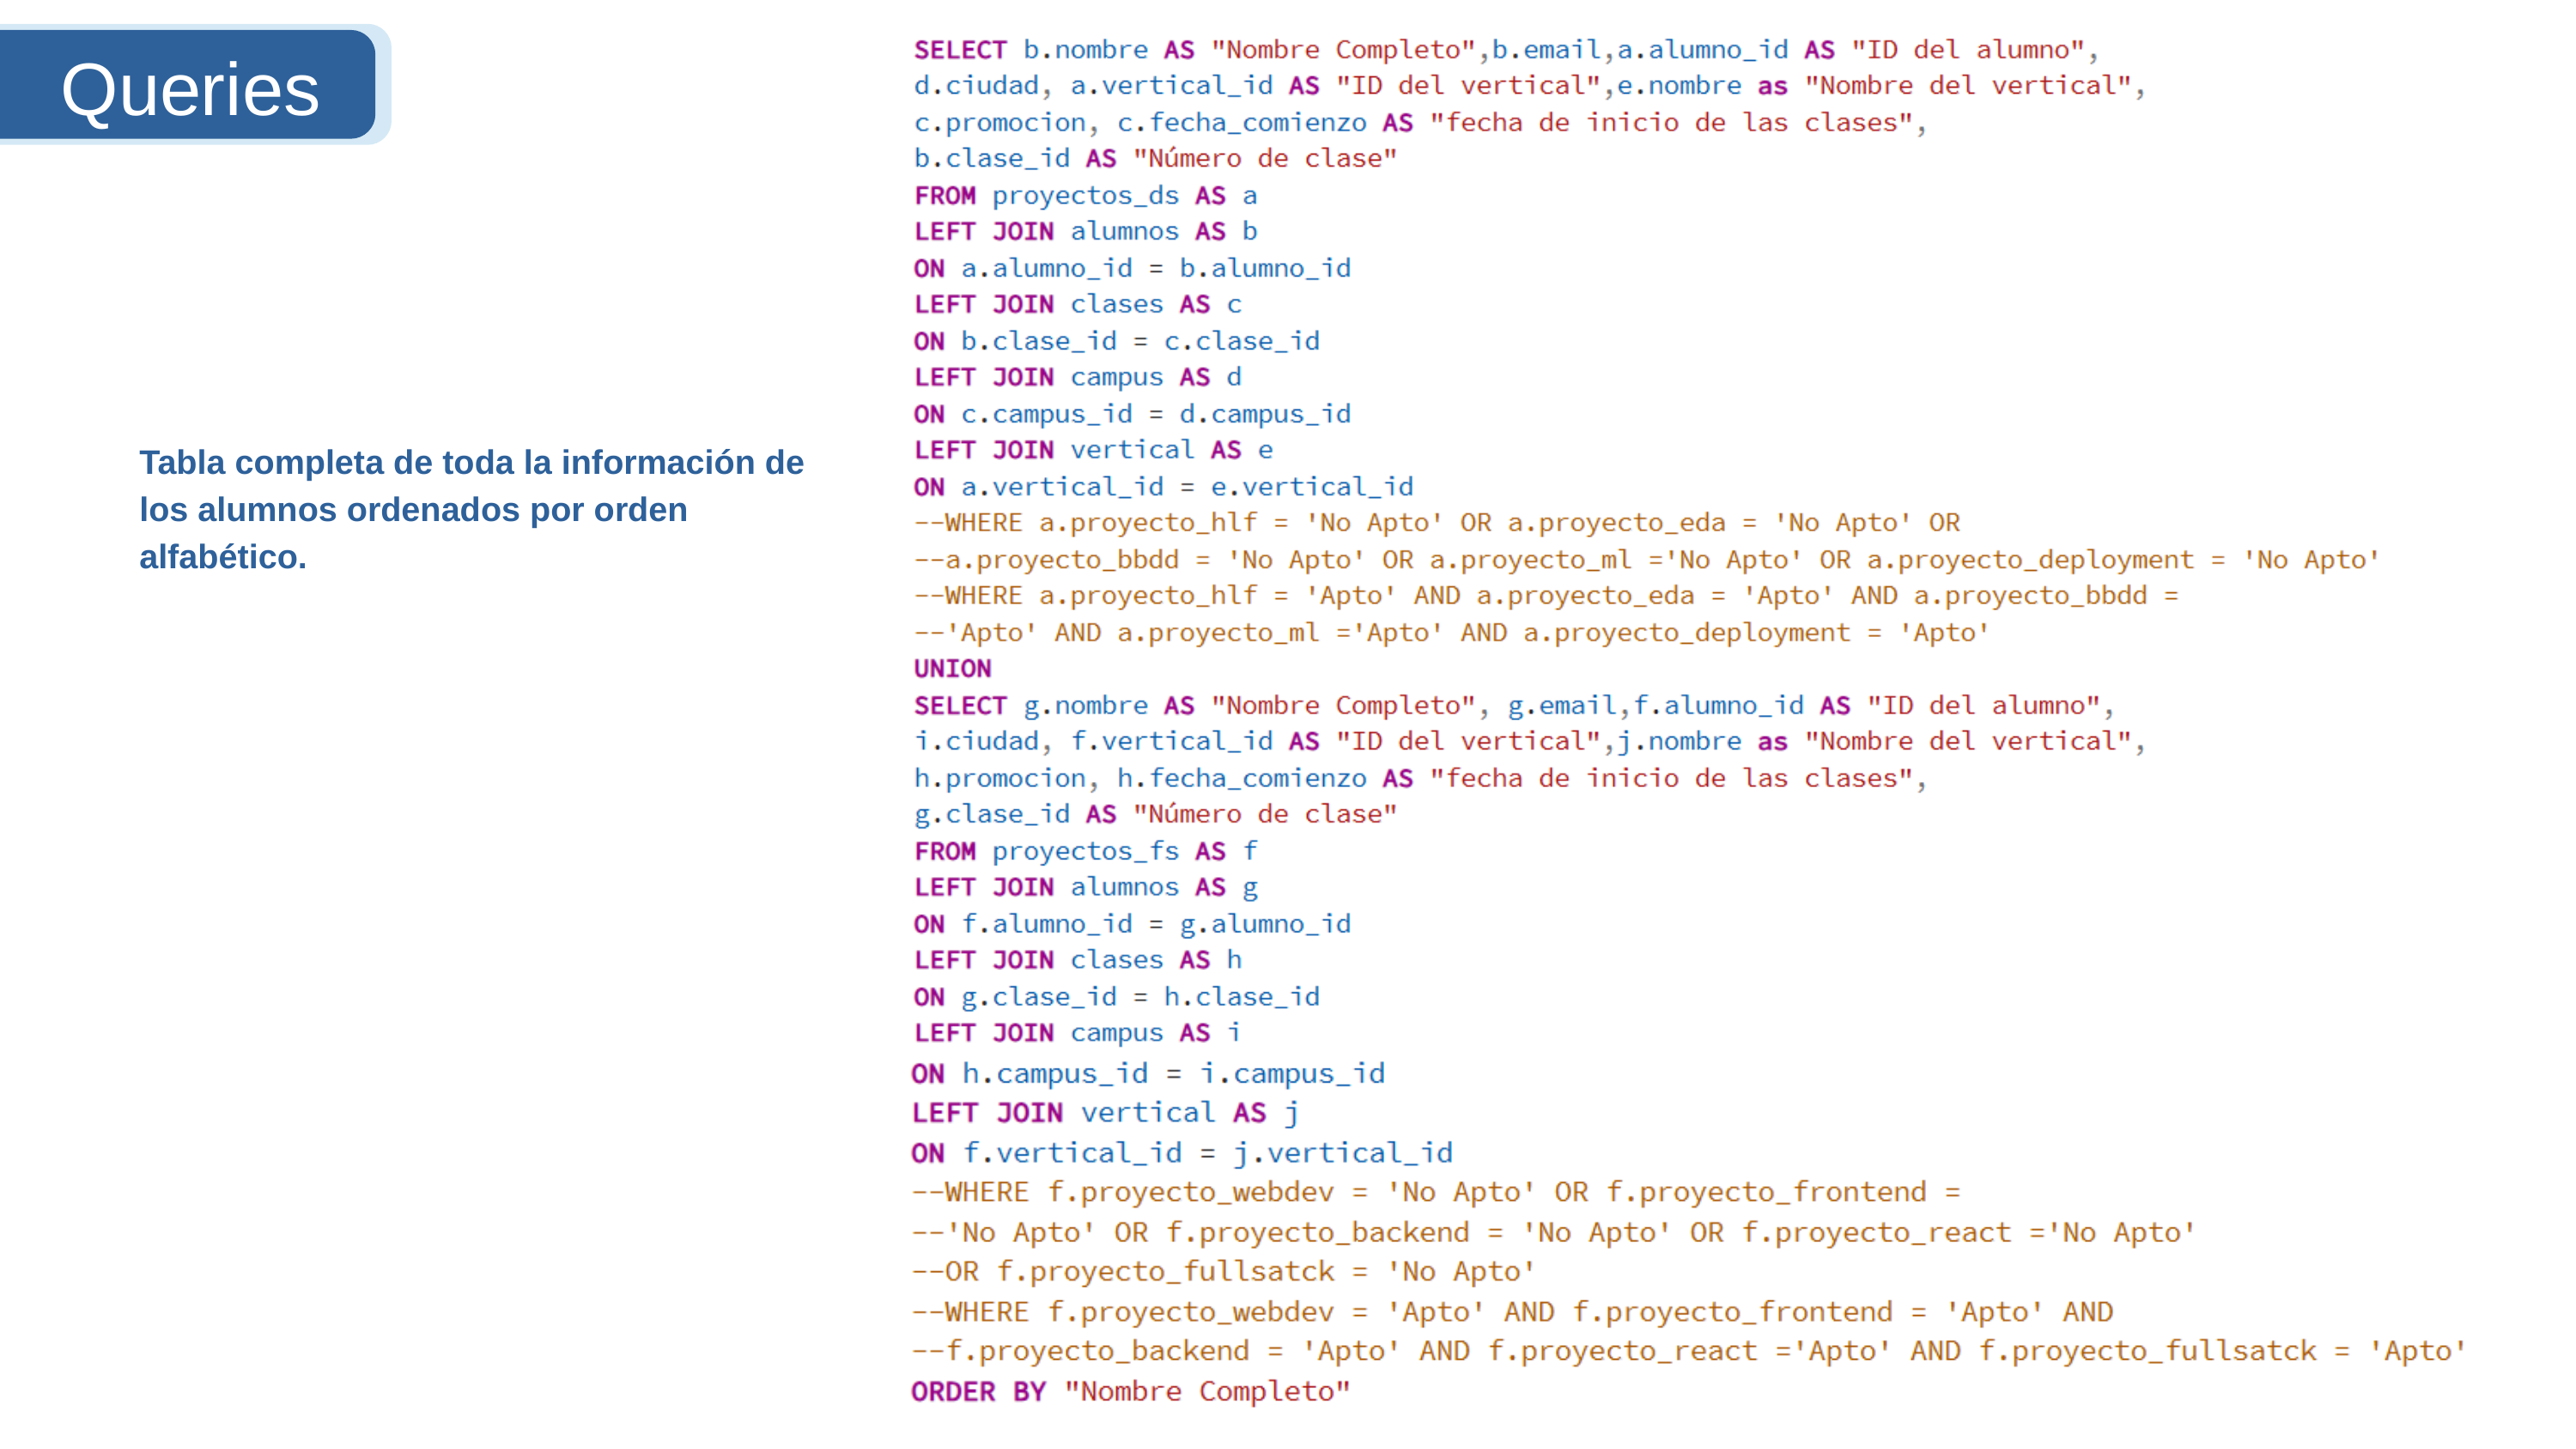

Queries

 y 2

Tabla completa de toda la información de los alumnos ordenados por orden alfabético.